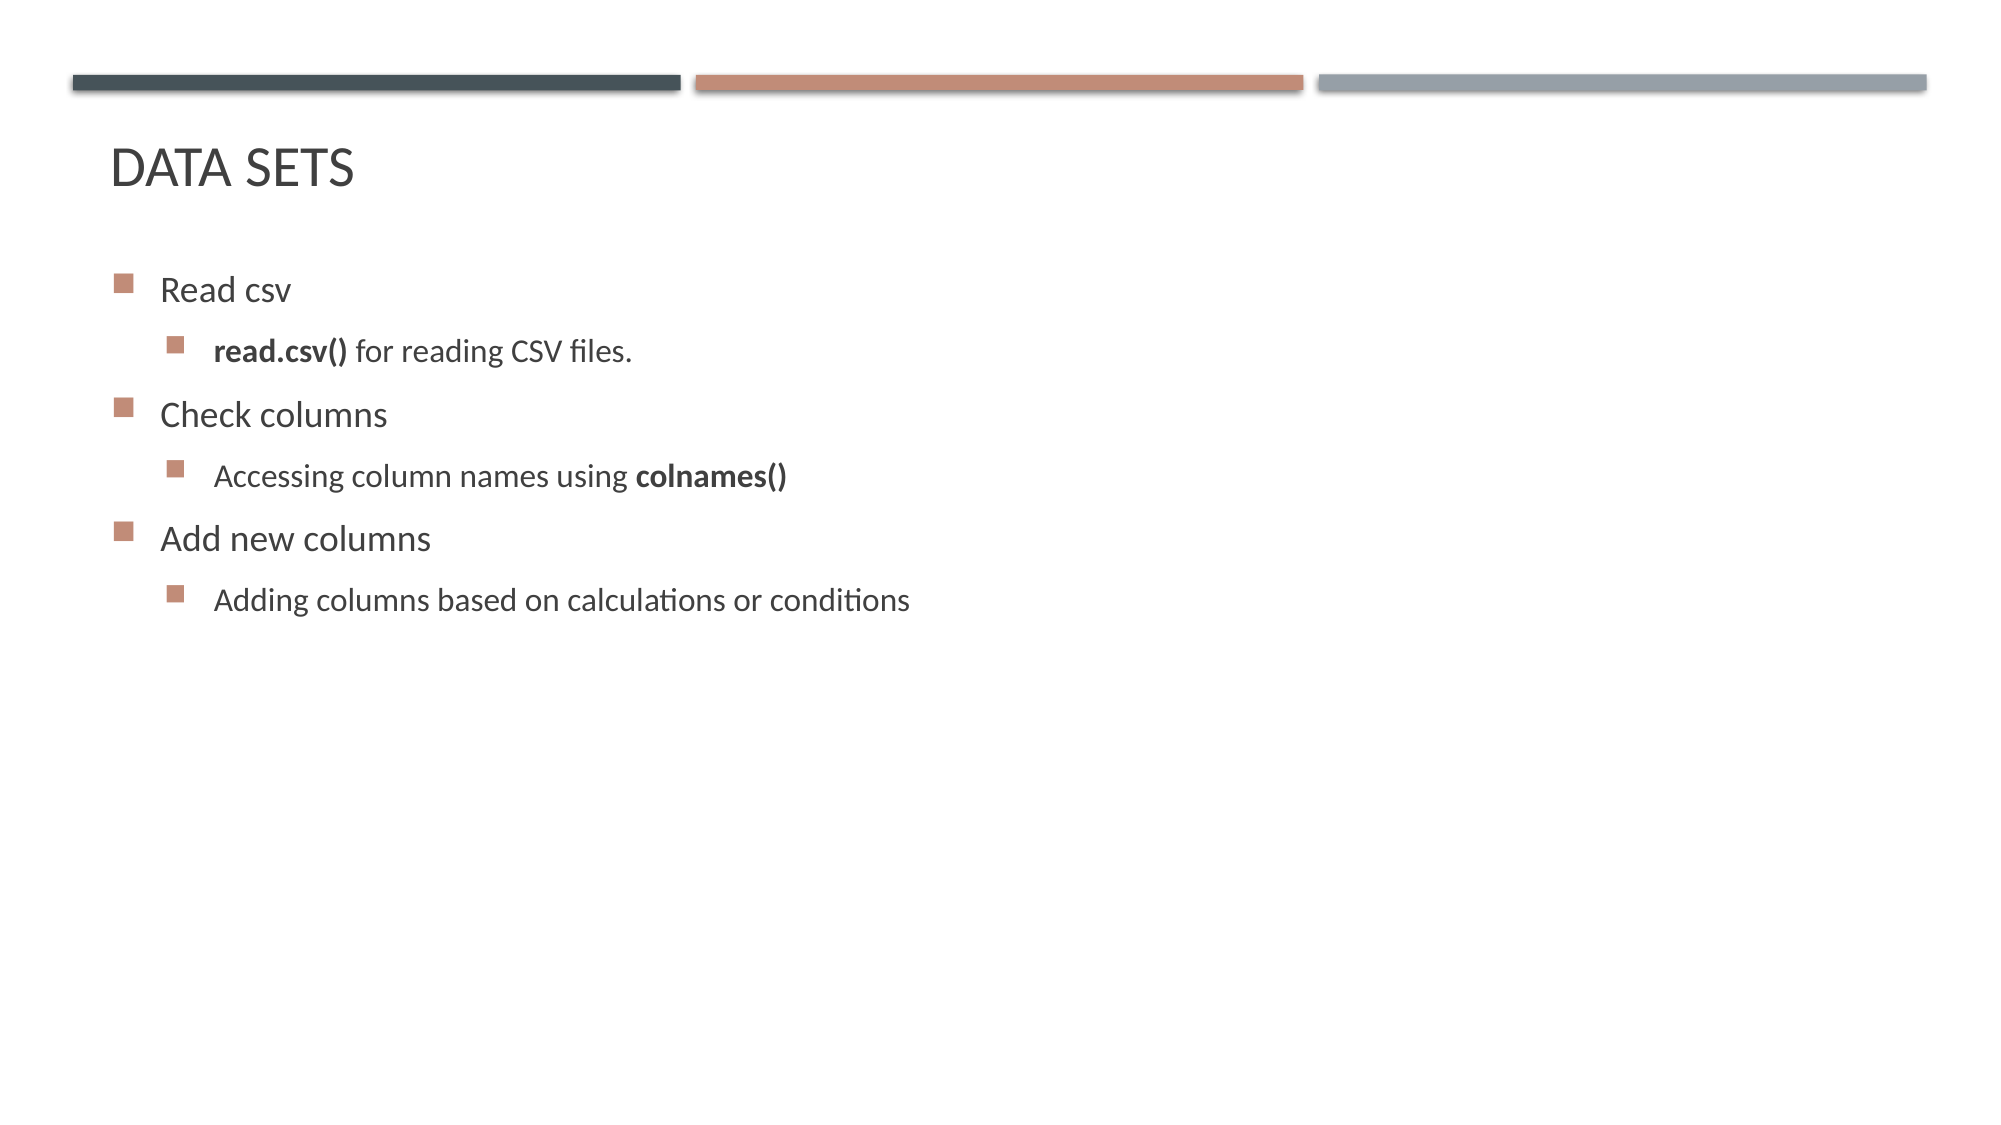

# Data sets
Read csv
read.csv() for reading CSV files.
Check columns
Accessing column names using colnames()
Add new columns
Adding columns based on calculations or conditions